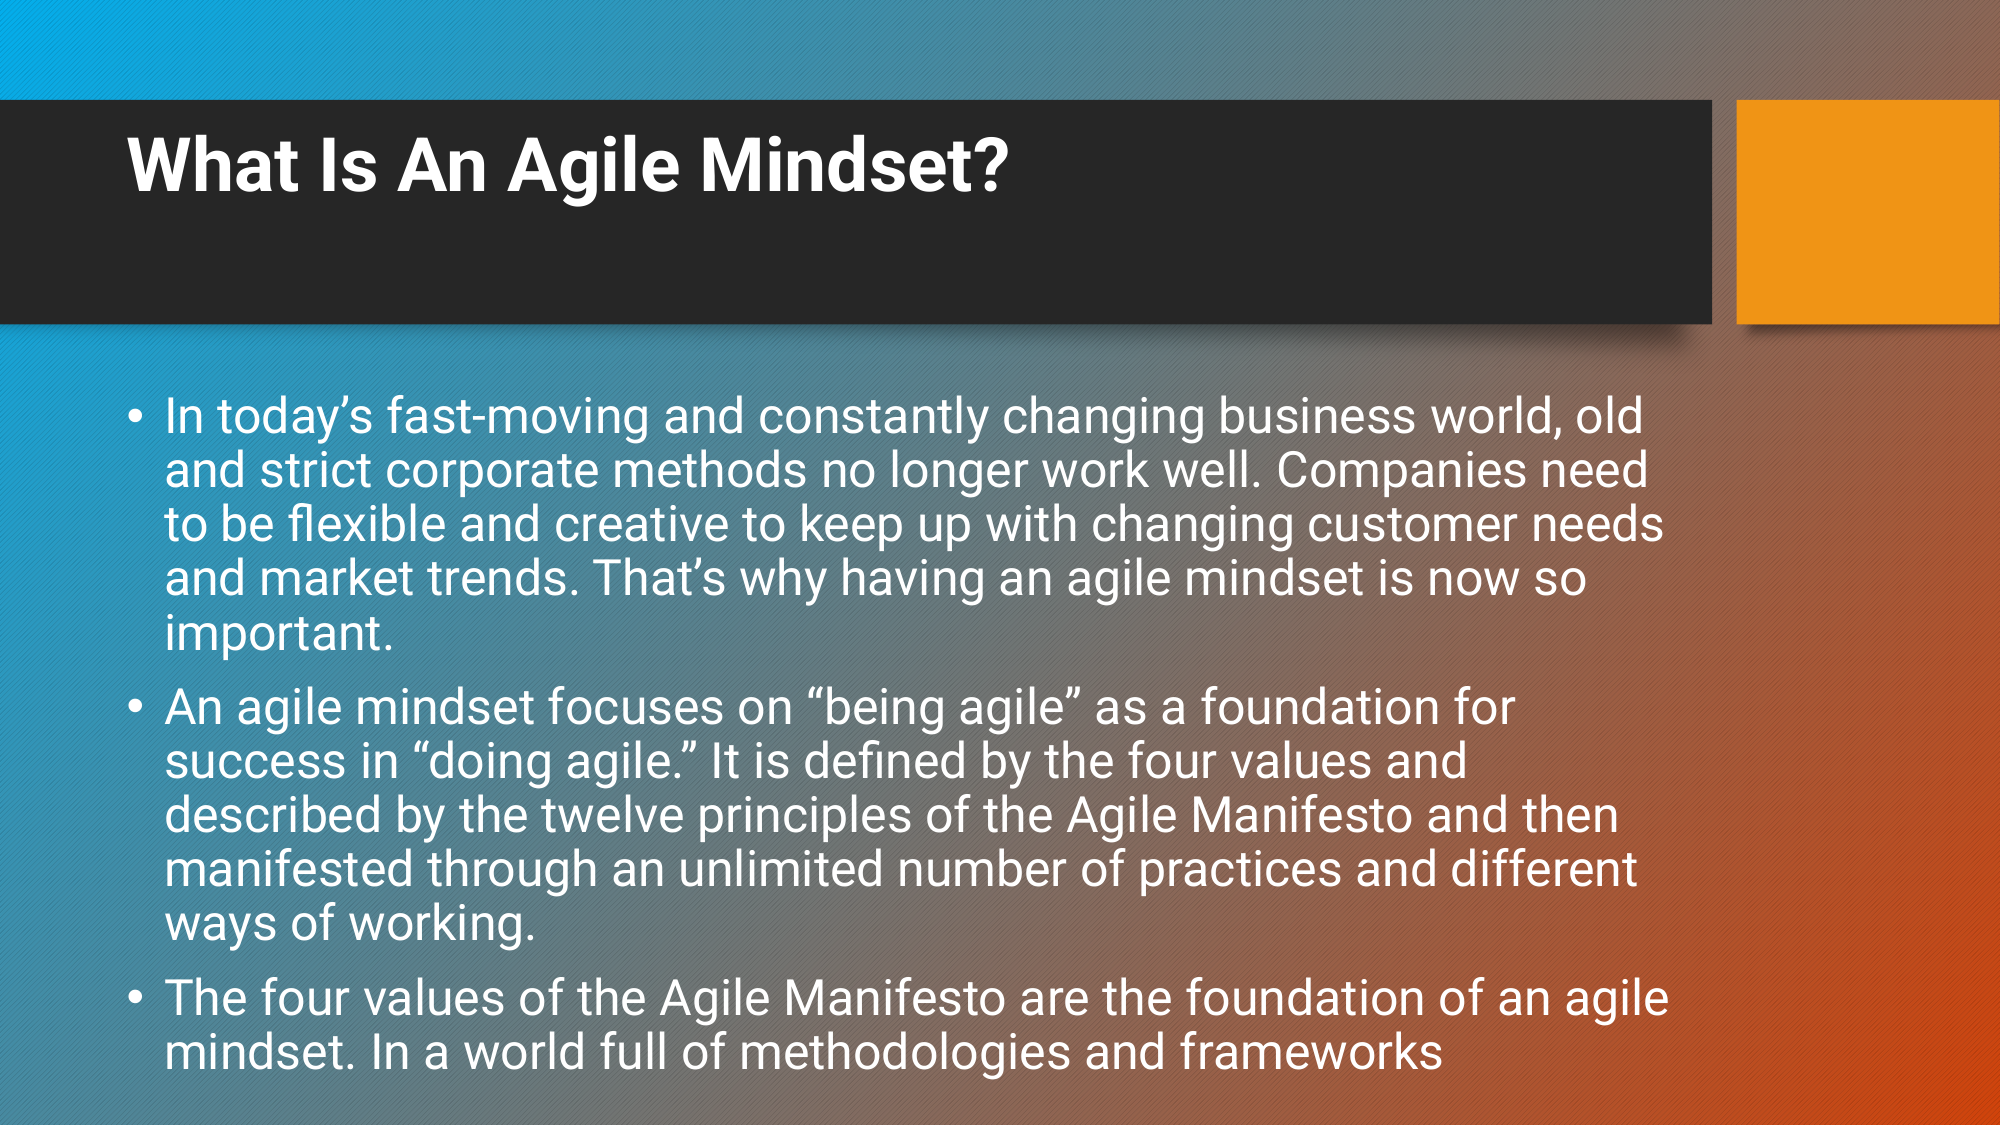

# What Is An Agile Mindset?
In today’s fast-moving and constantly changing business world, old and strict corporate methods no longer work well. Companies need to be flexible and creative to keep up with changing customer needs and market trends. That’s why having an agile mindset is now so important.
An agile mindset focuses on “being agile” as a foundation for success in “doing agile.” It is defined by the four values and described by the twelve principles of the Agile Manifesto and then manifested through an unlimited number of practices and different ways of working.
The four values of the Agile Manifesto are the foundation of an agile mindset. In a world full of methodologies and frameworks